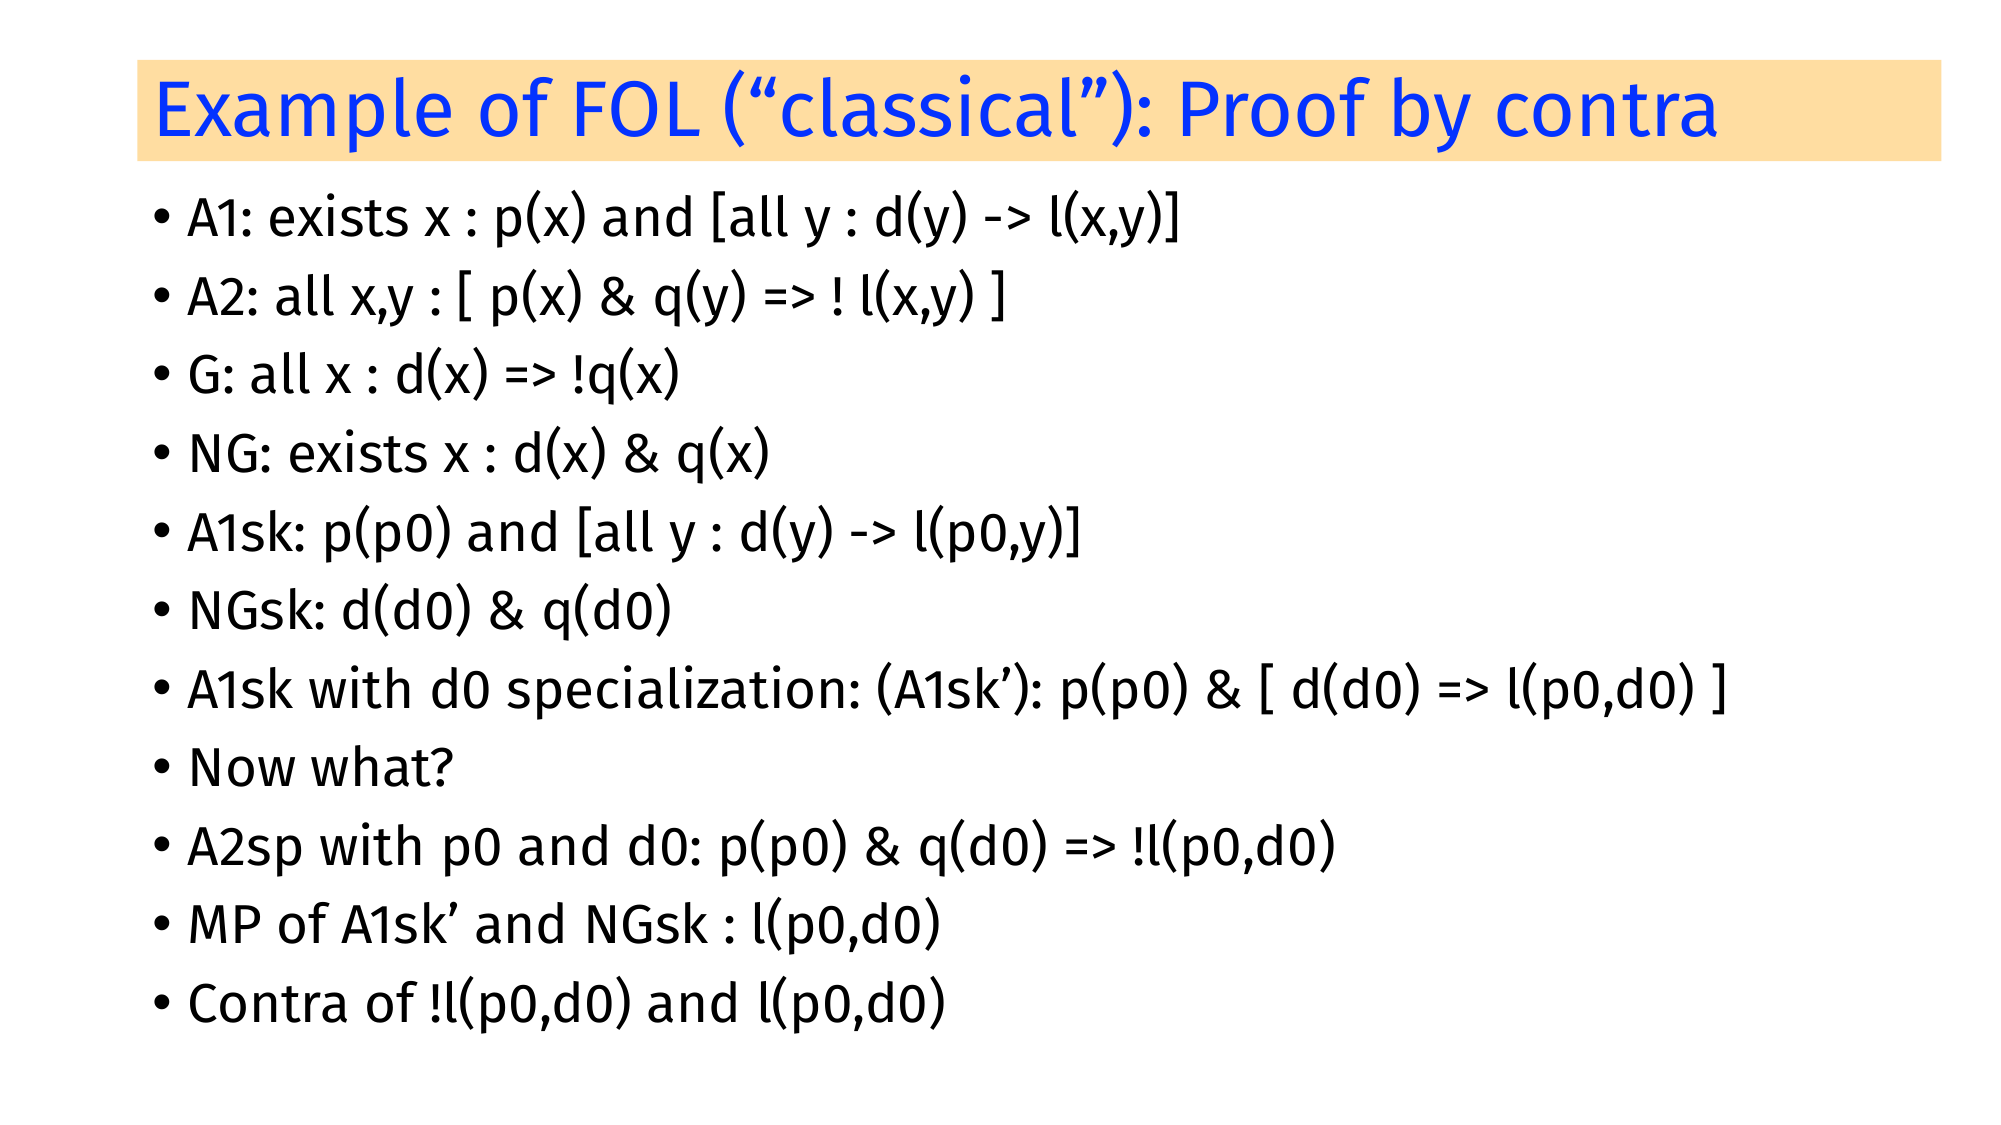

# Example of FOL (“classical”): Proof by contra
A1: exists x : p(x) and [all y : d(y) -> l(x,y)]
A2: all x,y : [ p(x) & q(y) => ! l(x,y) ]
G: all x : d(x) => !q(x)
NG: exists x : d(x) & q(x)
A1sk: p(p0) and [all y : d(y) -> l(p0,y)]
NGsk: d(d0) & q(d0)
A1sk with d0 specialization: (A1sk’): p(p0) & [ d(d0) => l(p0,d0) ]
Now what?
A2sp with p0 and d0: p(p0) & q(d0) => !l(p0,d0)
MP of A1sk’ and NGsk : l(p0,d0)
Contra of !l(p0,d0) and l(p0,d0)